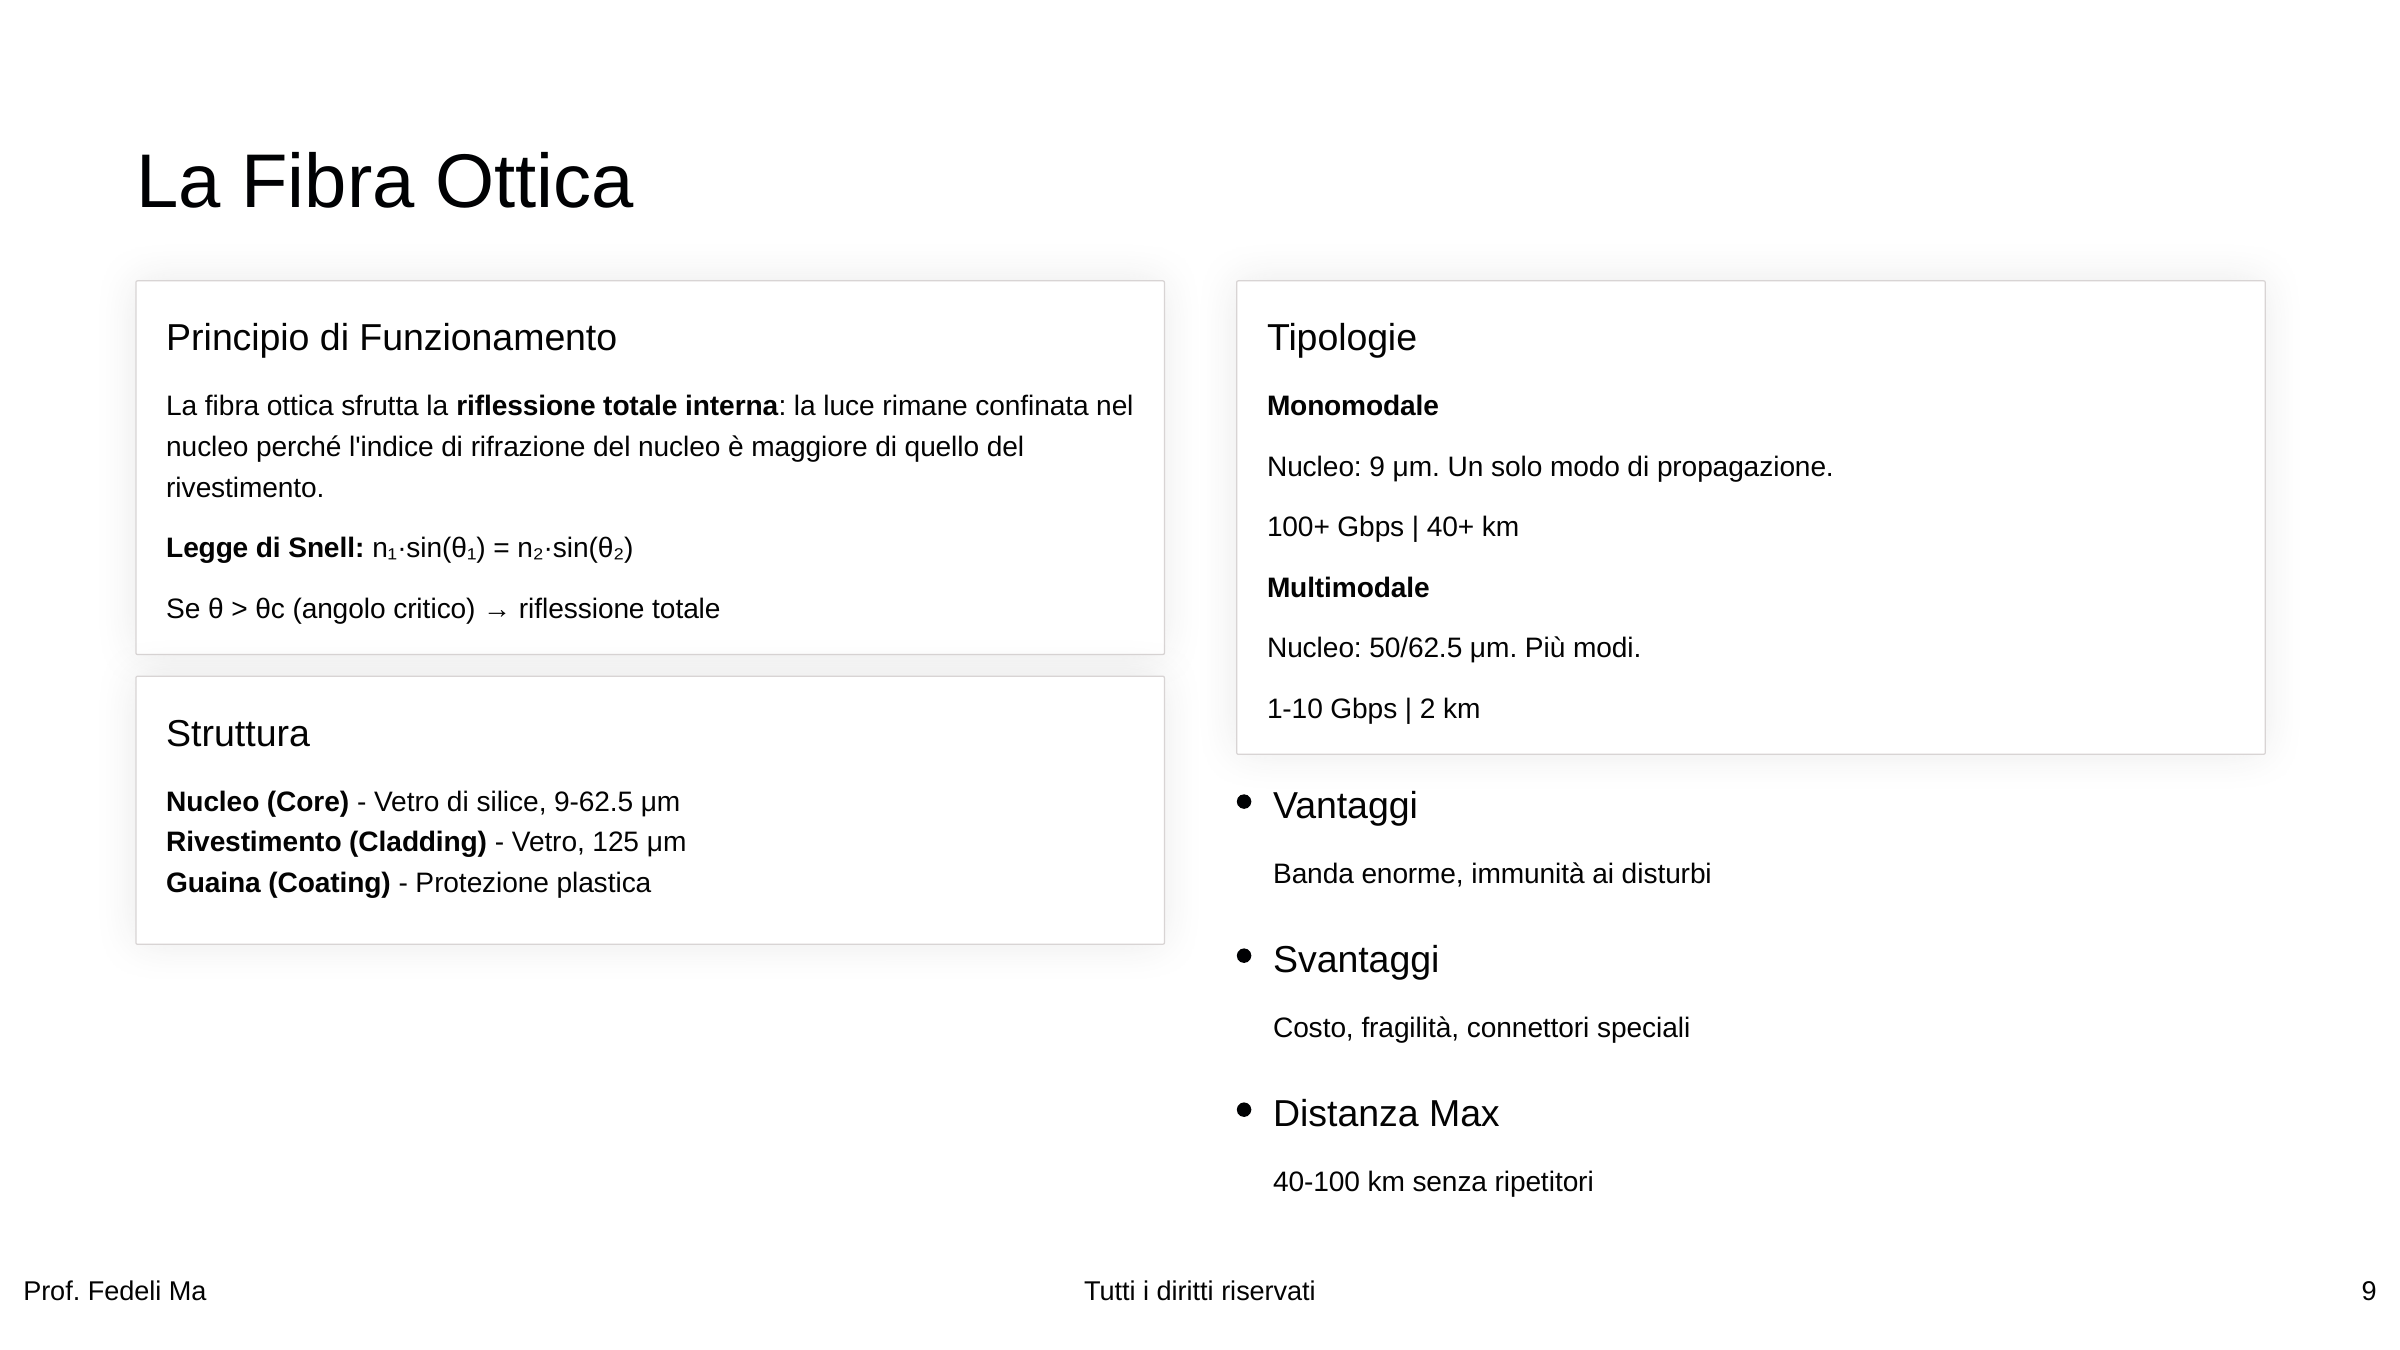

La Fibra Ottica

Principio di Funzionamento
Tipologie
La fibra ottica sfrutta la riflessione totale interna: la luce rimane confinata nel nucleo perché l'indice di rifrazione del nucleo è maggiore di quello del rivestimento.
Monomodale
Nucleo: 9 μm. Un solo modo di propagazione.
100+ Gbps | 40+ km
Legge di Snell: n₁·sin(θ₁) = n₂·sin(θ₂)
Multimodale
Se θ > θc (angolo critico) → riflessione totale
Nucleo: 50/62.5 μm. Più modi.

1-10 Gbps | 2 km
Struttura
Nucleo (Core) - Vetro di silice, 9-62.5 μm
Rivestimento (Cladding) - Vetro, 125 μm
Guaina (Coating) - Protezione plastica
Vantaggi

Banda enorme, immunità ai disturbi
Svantaggi

Costo, fragilità, connettori speciali
Distanza Max

40-100 km senza ripetitori
Prof. Fedeli Ma
Tutti i diritti riservati
9